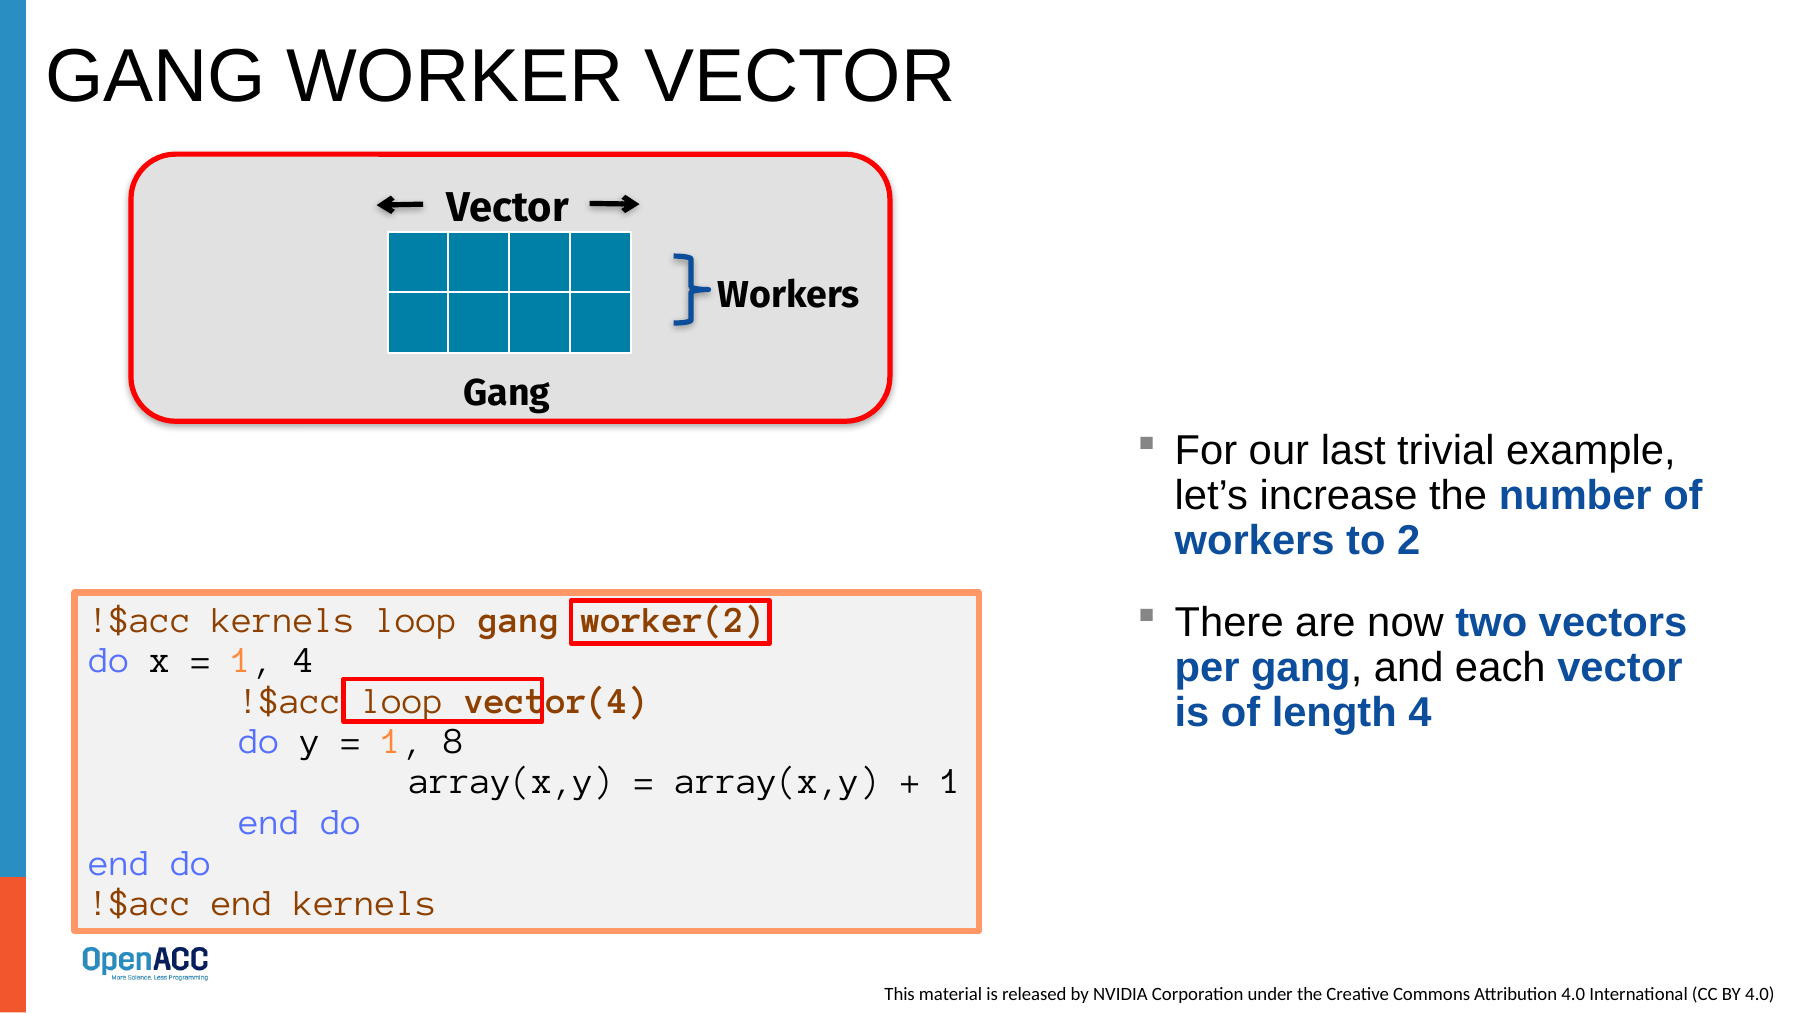

# Gang Worker vector

Vector

Workers

Gang
For our last trivial example, let’s increase the number of workers to 2
There are now two vectors per gang, and each vector is of length 4
!$acc kernels loop gang worker(2)
do x = 1, 4
	!$acc loop vector(4)
	do y = 1, 8
		 array(x,y) = array(x,y) + 1
	end do
end do
!$acc end kernels